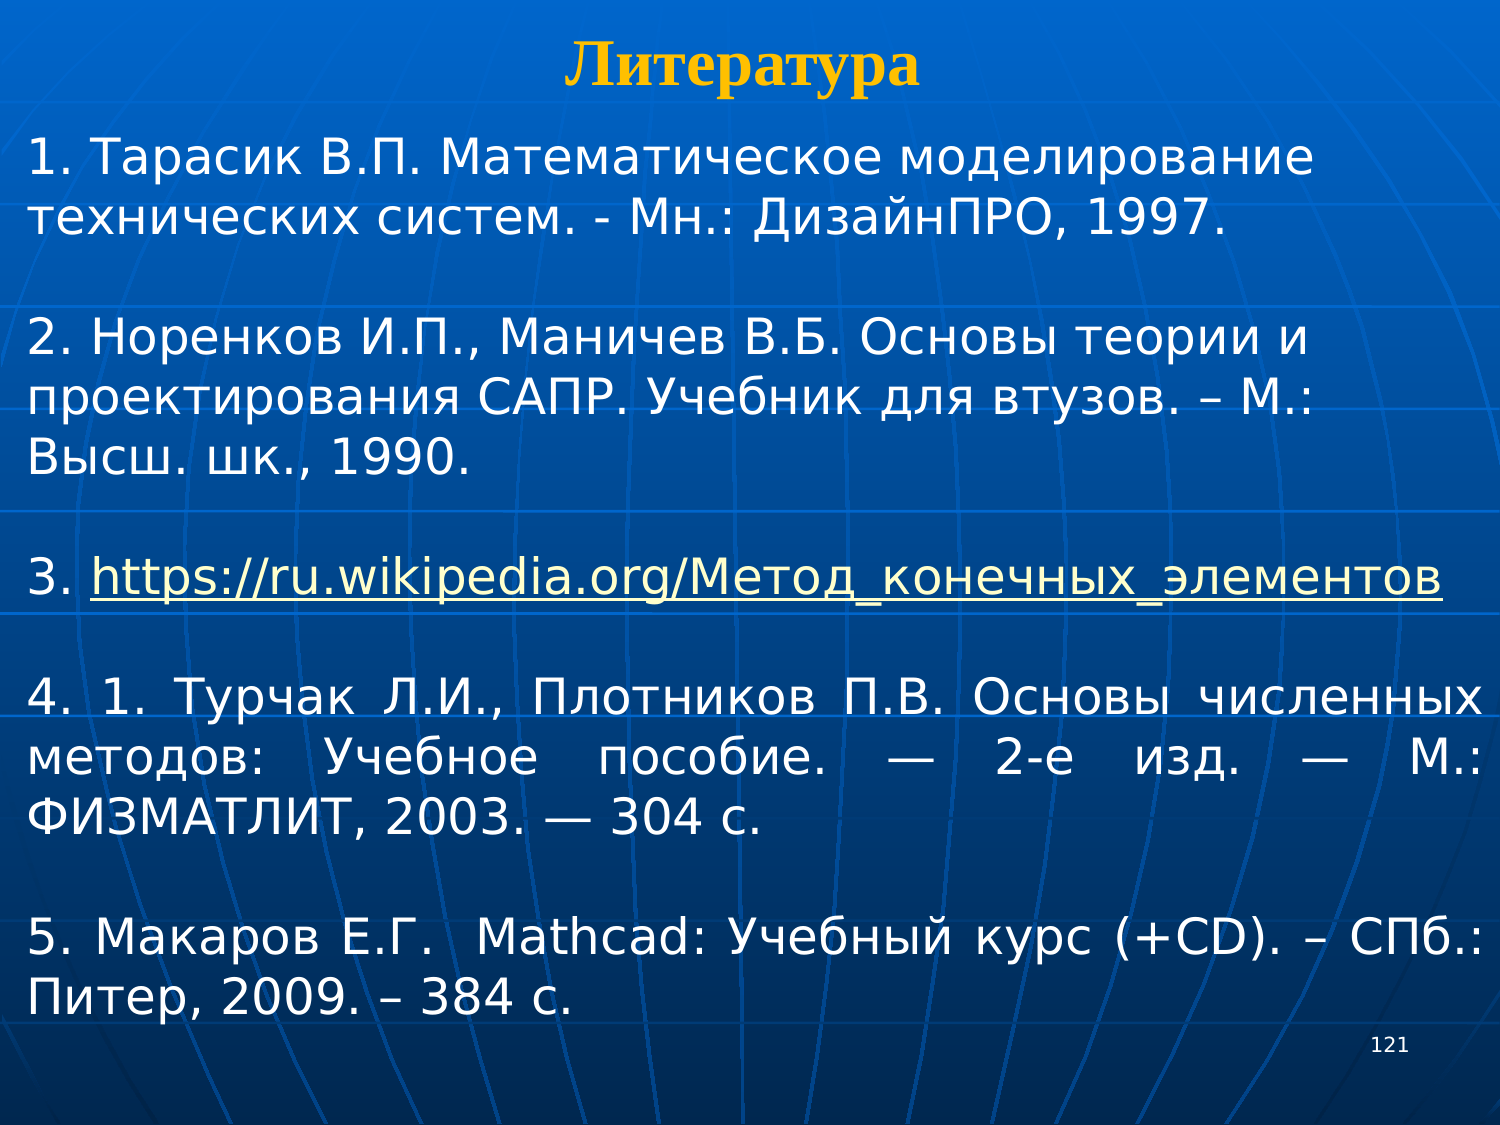

Литература
1. Тарасик В.П. Математическое моделирование технических систем. - Мн.: ДизайнПРО, 1997.

2. Норенков И.П., Маничев В.Б. Основы теории и проектирования САПР. Учебник для втузов. – М.: Высш. шк., 1990.

3. https://ru.wikipedia.org/Метод_конечных_элементов

4. 1. Турчак Л.И., Плотников П.В. Основы численных методов: Учебное пособие. — 2-е изд. — М.: ФИЗМАТЛИТ, 2003. — 304 с.

5. Макаров Е.Г.  Mathcad: Учебный курс (+CD). – СПб.: Питер, 2009. – 384 с.

121